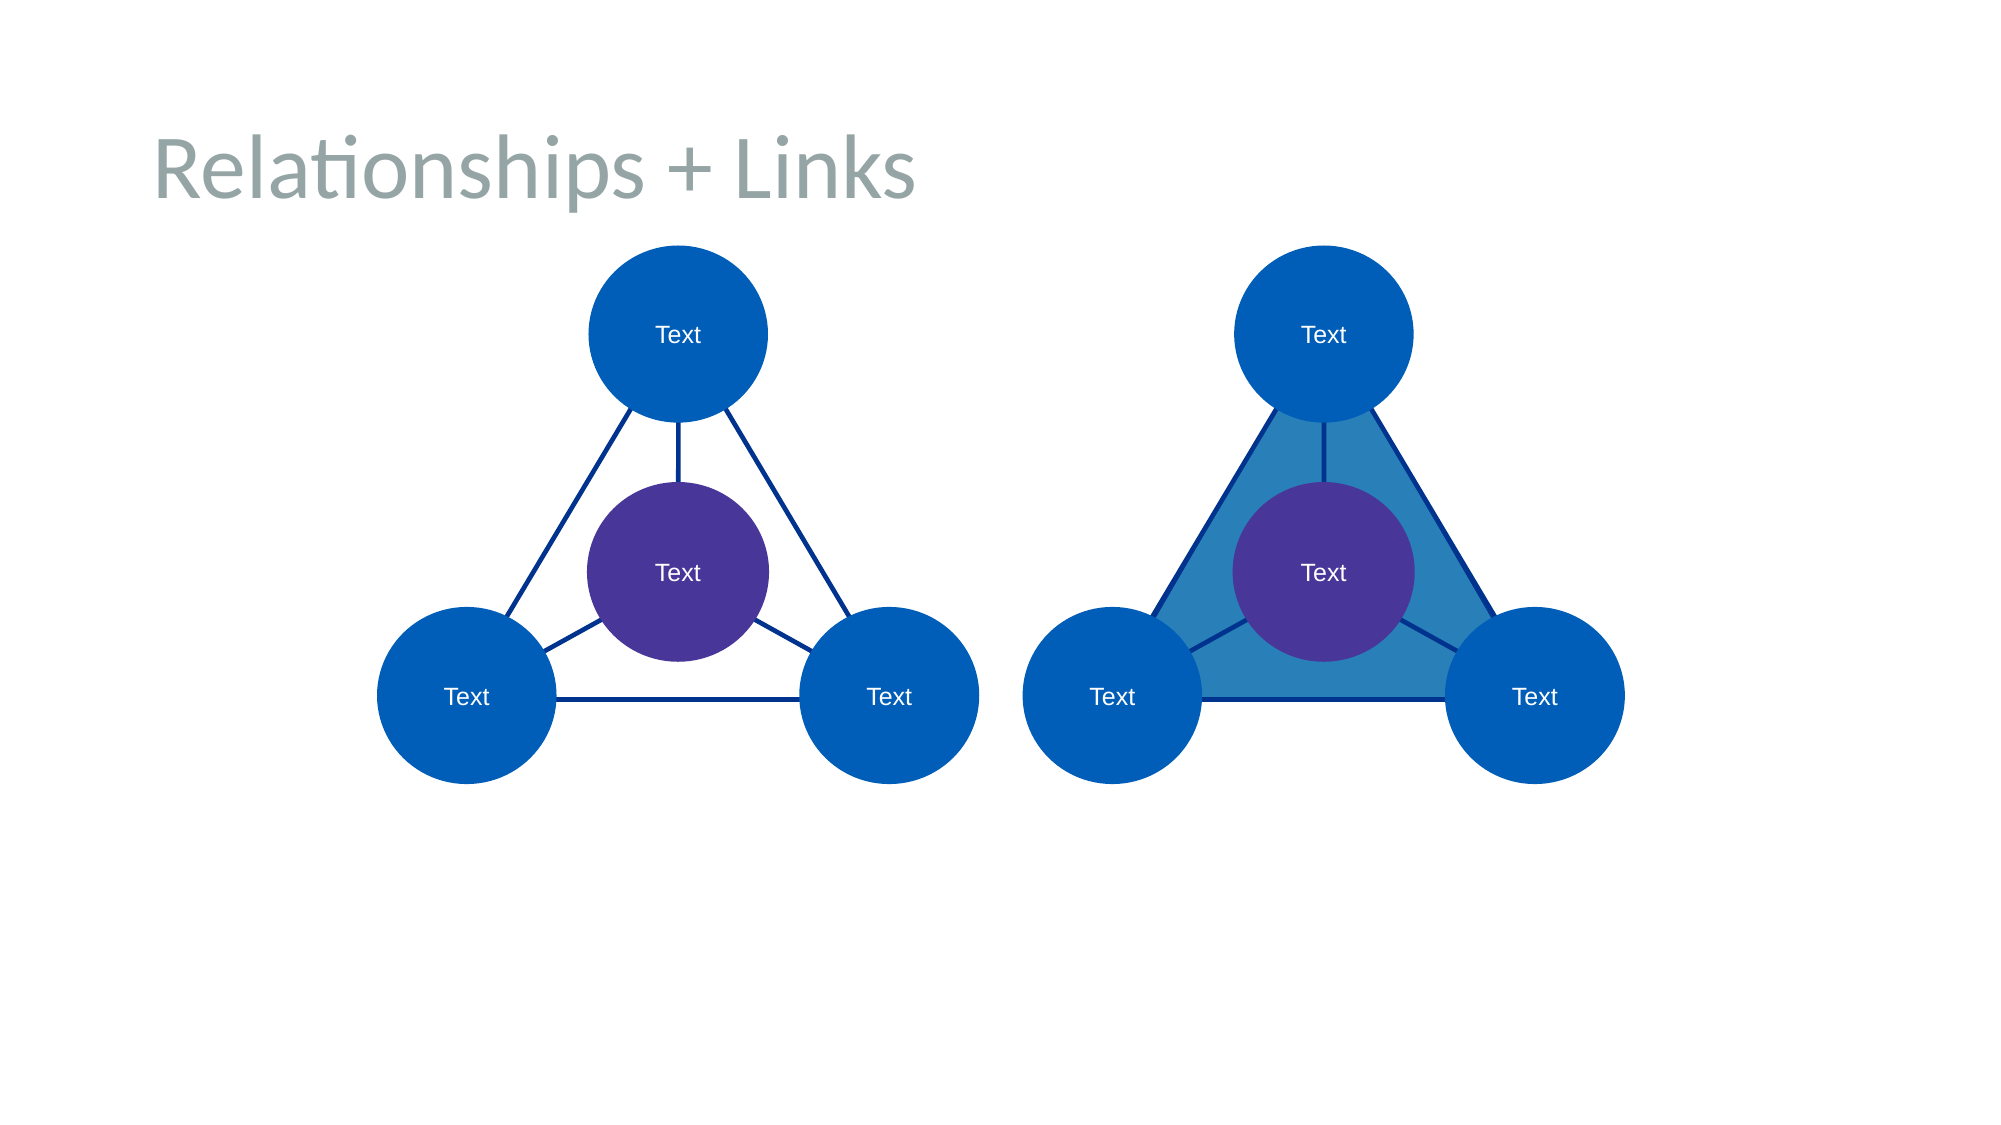

# Relationships + Links
Text

Text

Text
Text

Text

Text

Text
Text